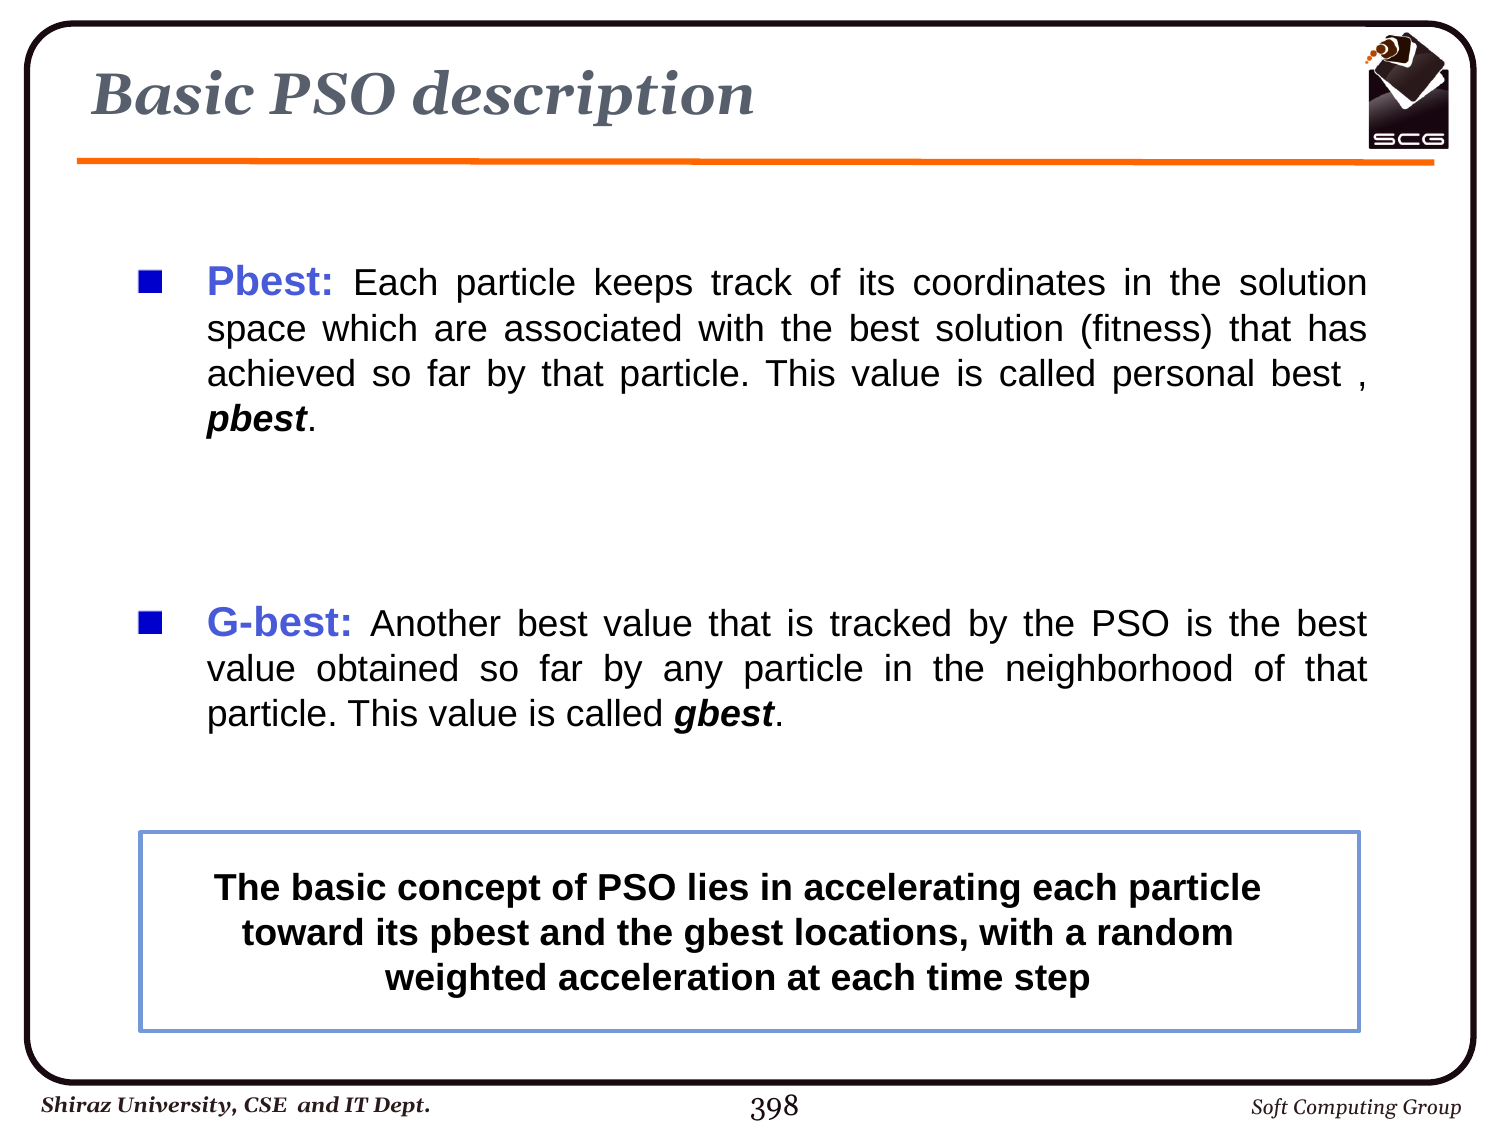

# Basic PSO description
Pbest: Each particle keeps track of its coordinates in the solution space which are associated with the best solution (fitness) that has achieved so far by that particle. This value is called personal best , pbest.

G-best: Another best value that is tracked by the PSO is the best value obtained so far by any particle in the neighborhood of that particle. This value is called gbest.

The basic concept of PSO lies in accelerating each particle toward its pbest and the gbest locations, with a random weighted acceleration at each time step
398